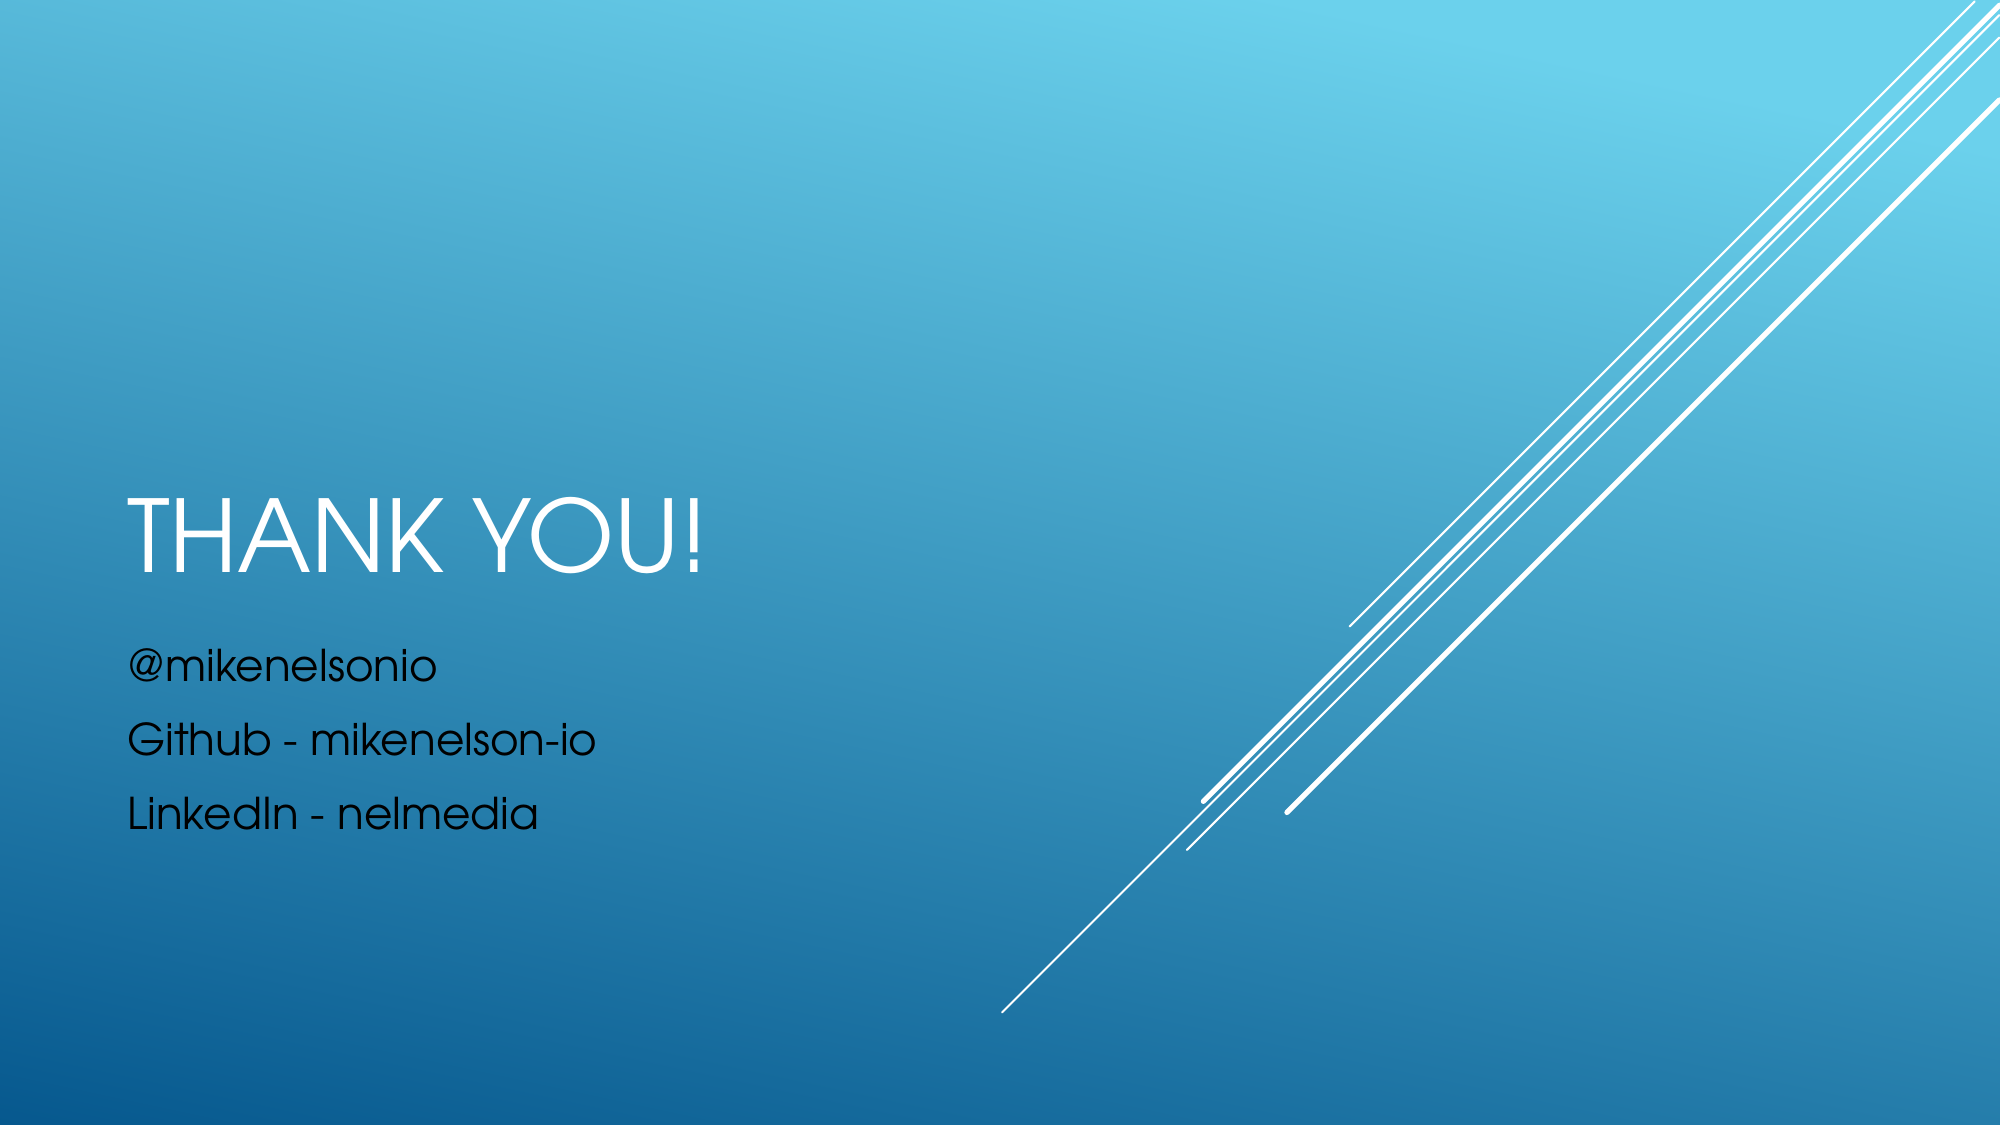

# Thank you!
@mikenelsonio
Github - mikenelson-io
LinkedIn - nelmedia